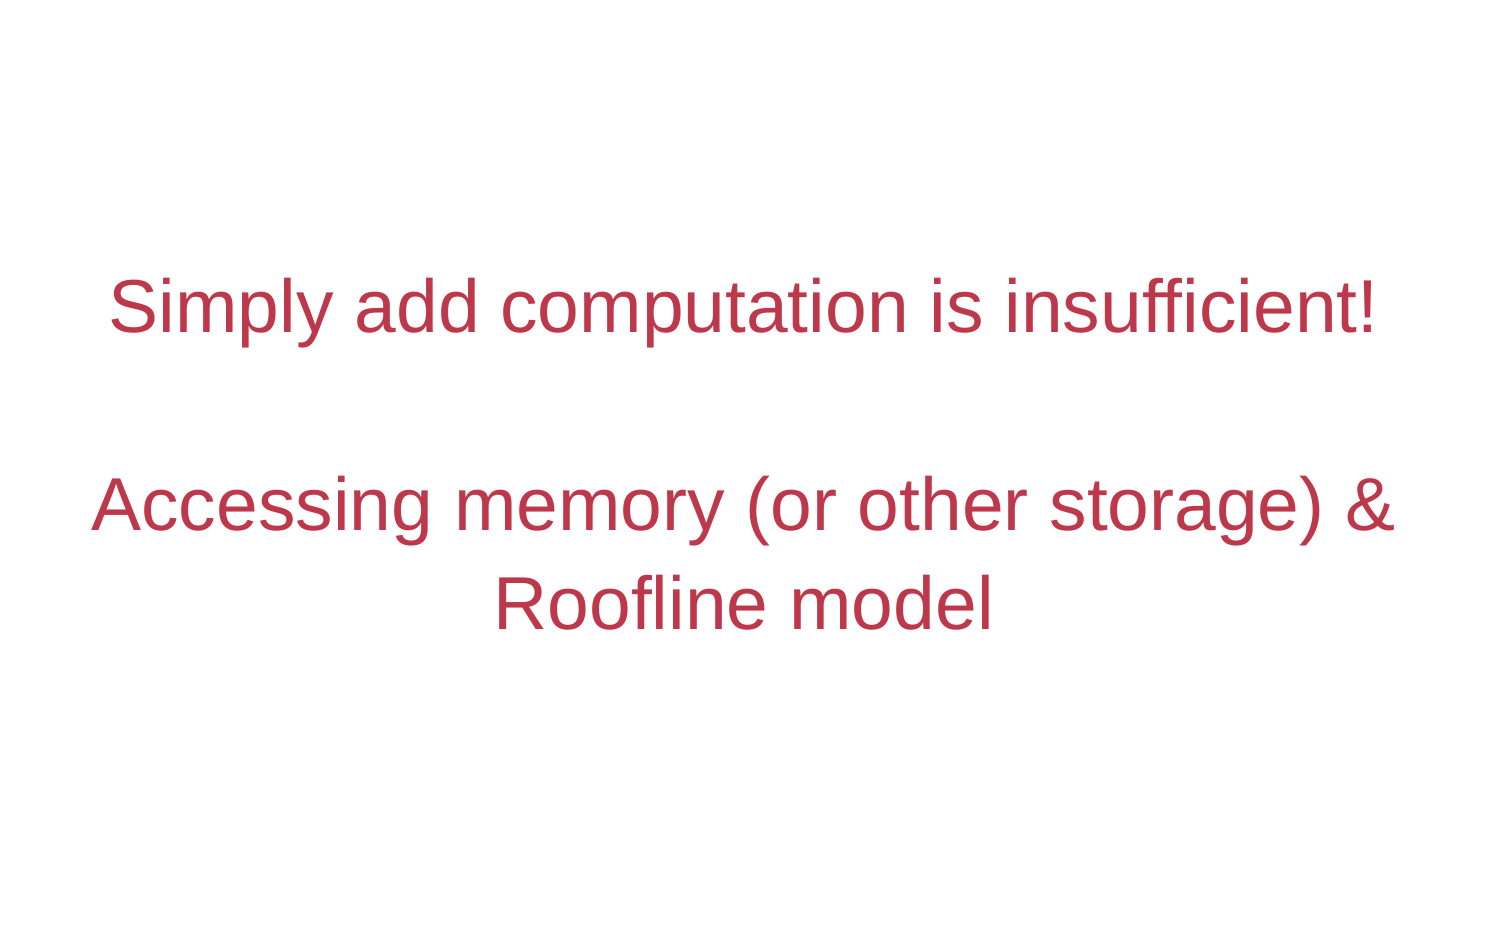

# Simply add computation is insufficient! Accessing memory (or other storage) & Roofline model